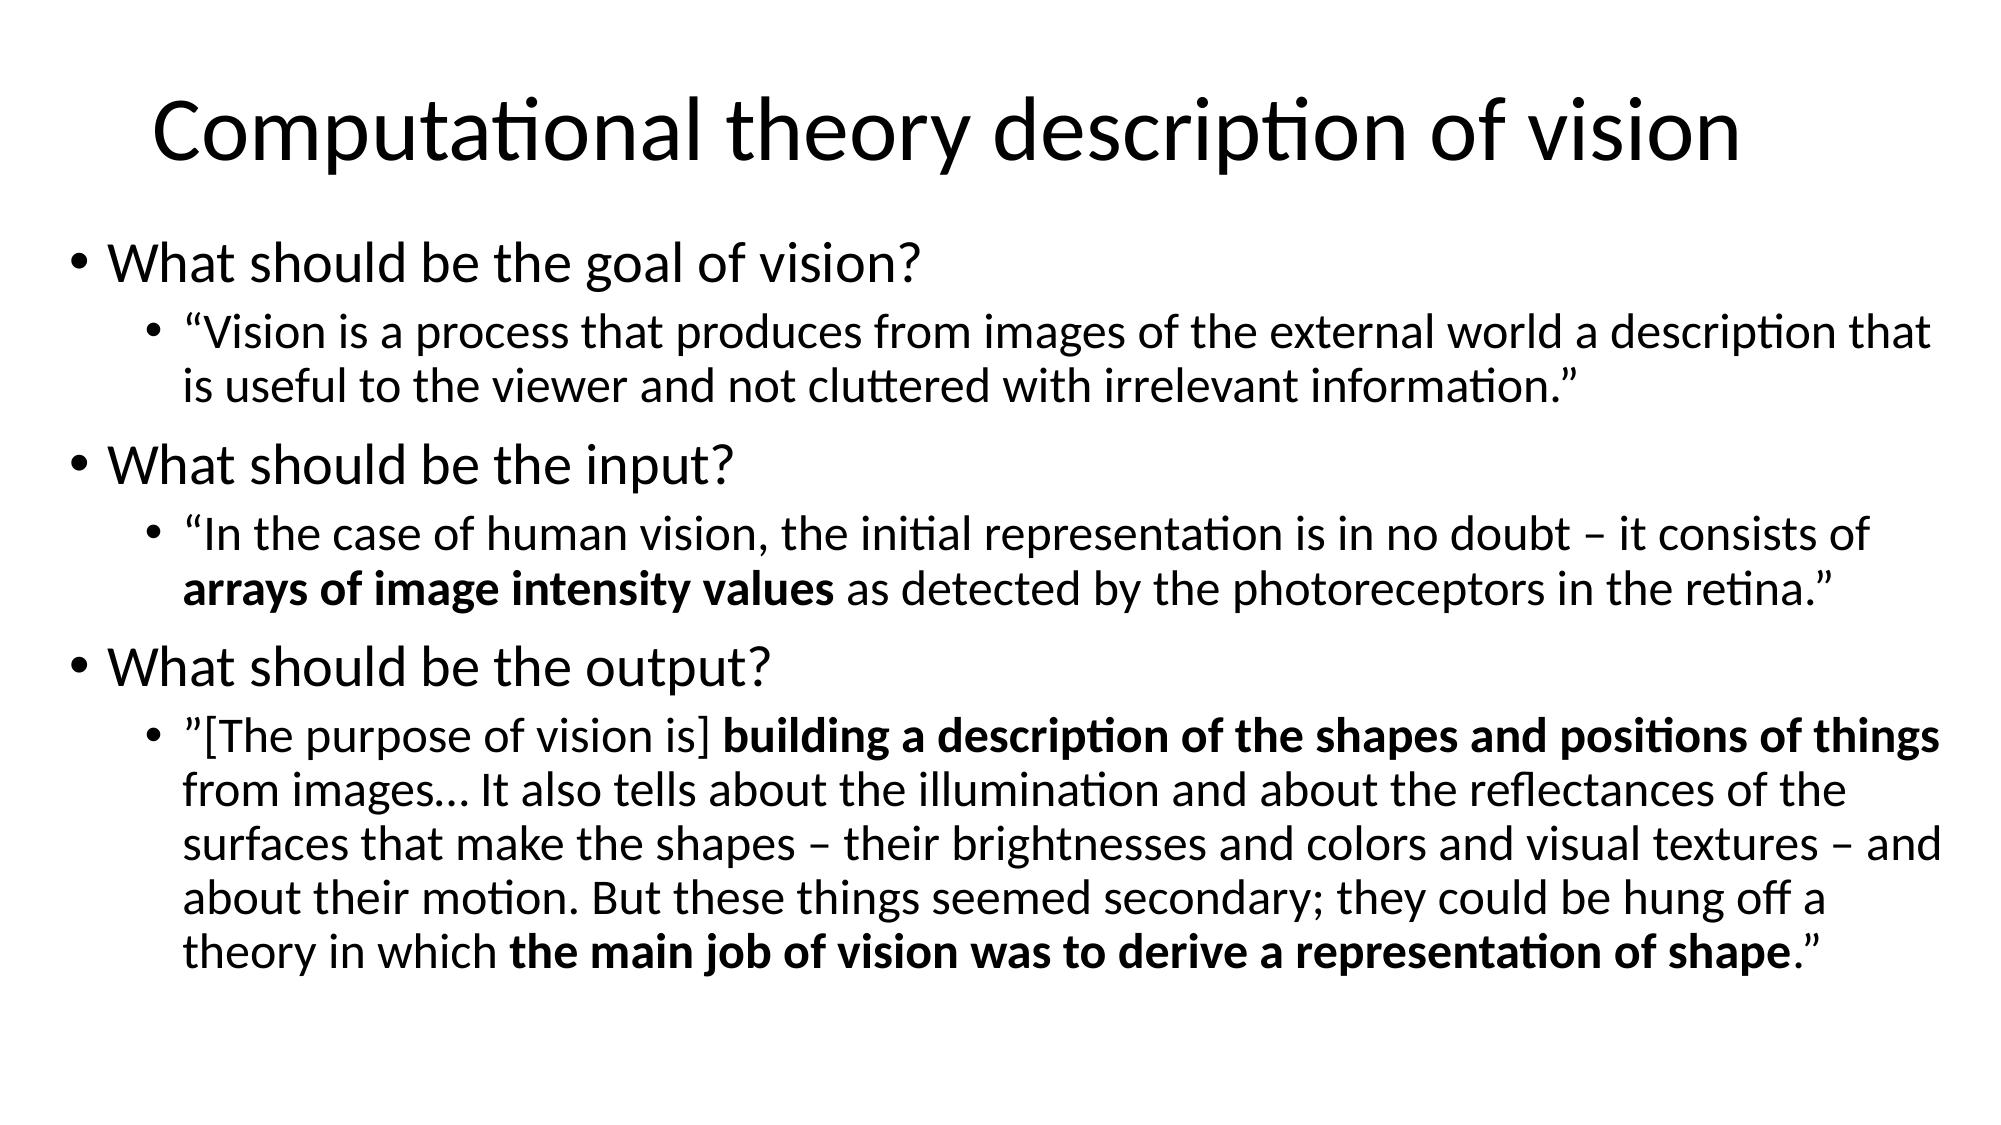

# Computational theory description of vision
What should be the goal of vision?
“Vision is a process that produces from images of the external world a description that is useful to the viewer and not cluttered with irrelevant information.”
What should be the input?
“In the case of human vision, the initial representation is in no doubt – it consists of arrays of image intensity values as detected by the photoreceptors in the retina.”
What should be the output?
”[The purpose of vision is] building a description of the shapes and positions of things from images… It also tells about the illumination and about the reflectances of the surfaces that make the shapes – their brightnesses and colors and visual textures – and about their motion. But these things seemed secondary; they could be hung off a theory in which the main job of vision was to derive a representation of shape.”